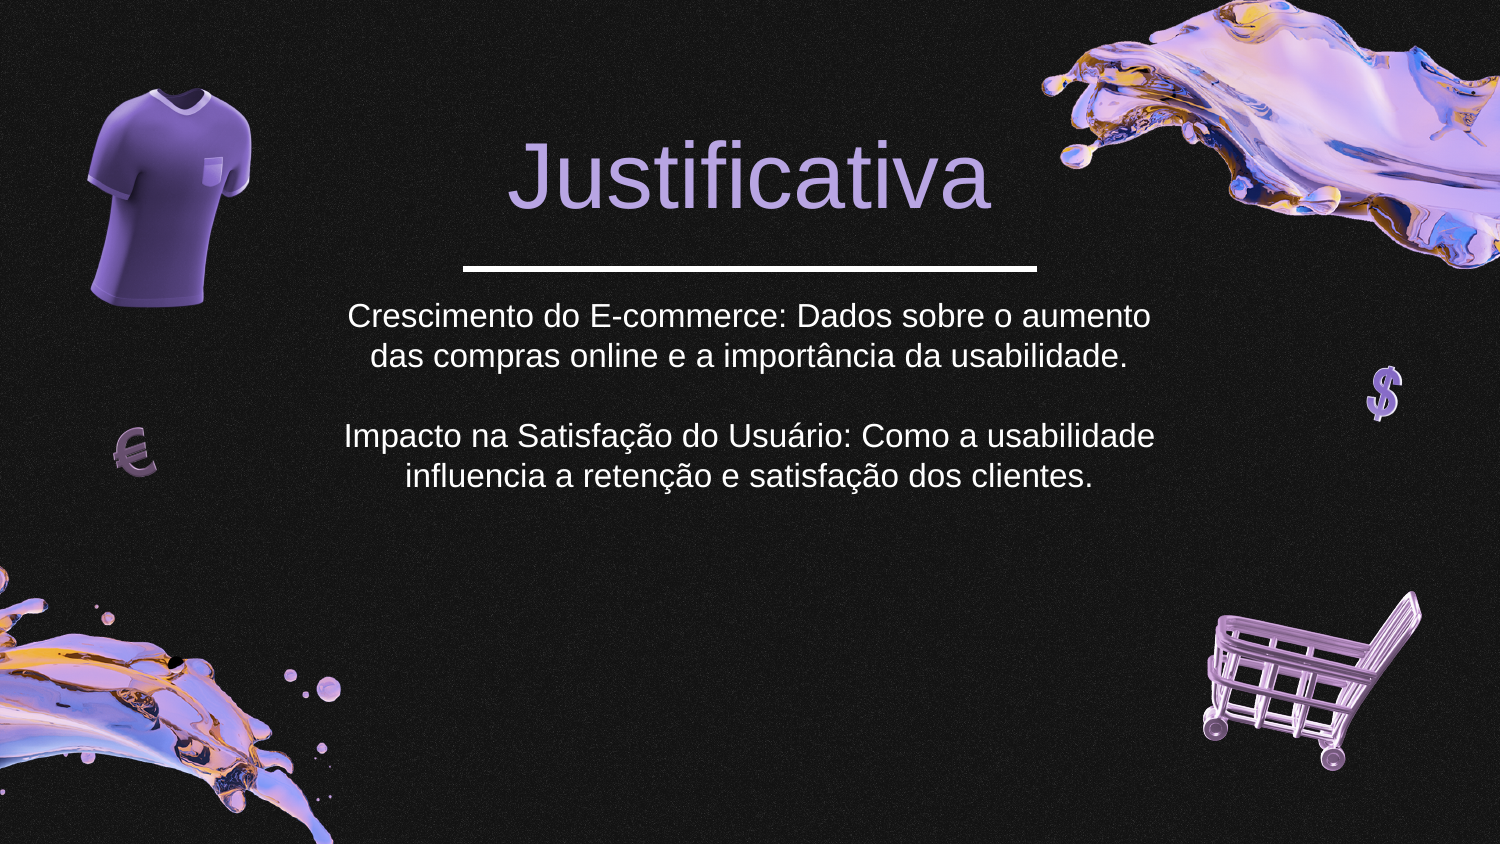

# Justificativa
Crescimento do E-commerce: Dados sobre o aumento das compras online e a importância da usabilidade.

Impacto na Satisfação do Usuário: Como a usabilidade influencia a retenção e satisfação dos clientes.